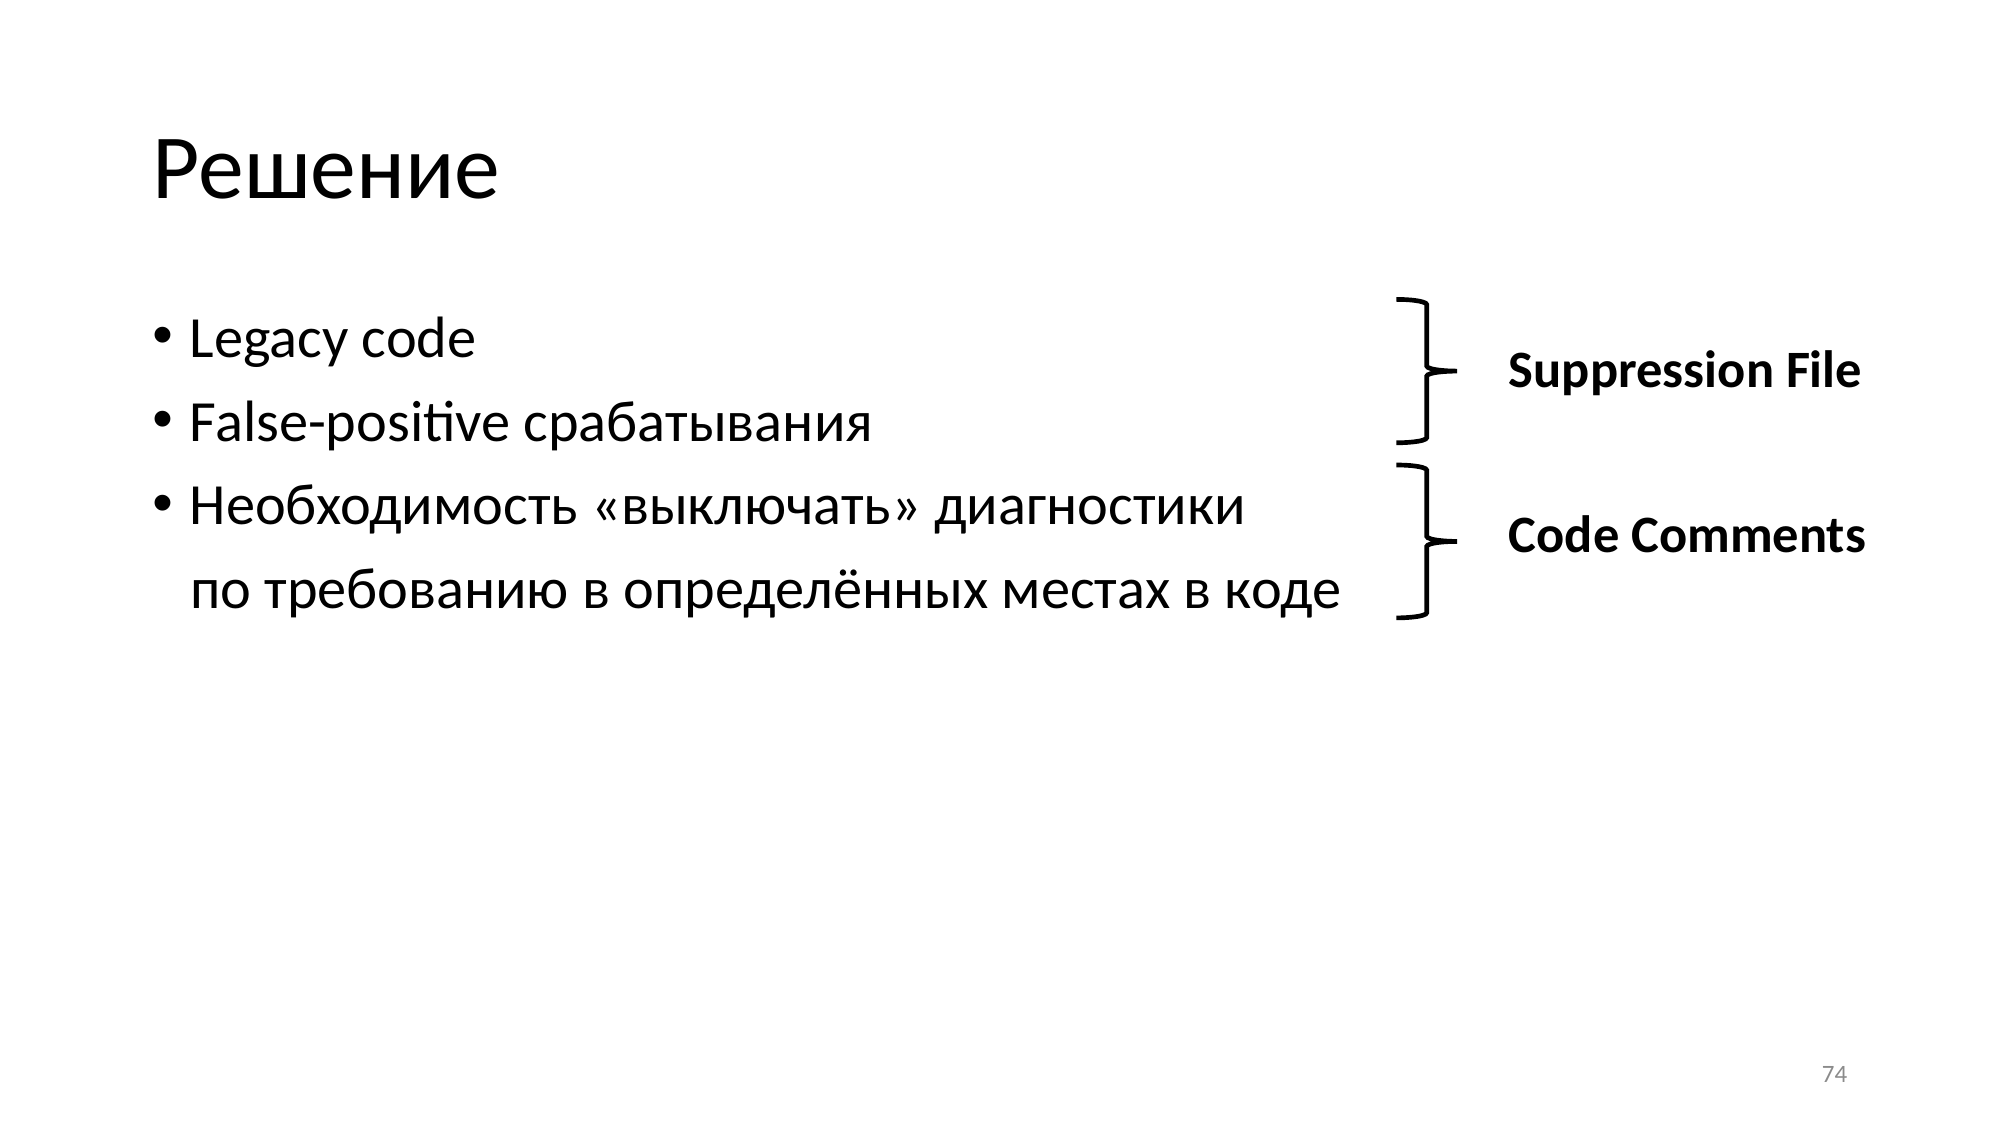

# Решение
Legacy code
False-positive срабатывания
Необходимость «выключать» диагностики
по требованию в определённых местах в коде

Suppression File

Code Comments
74